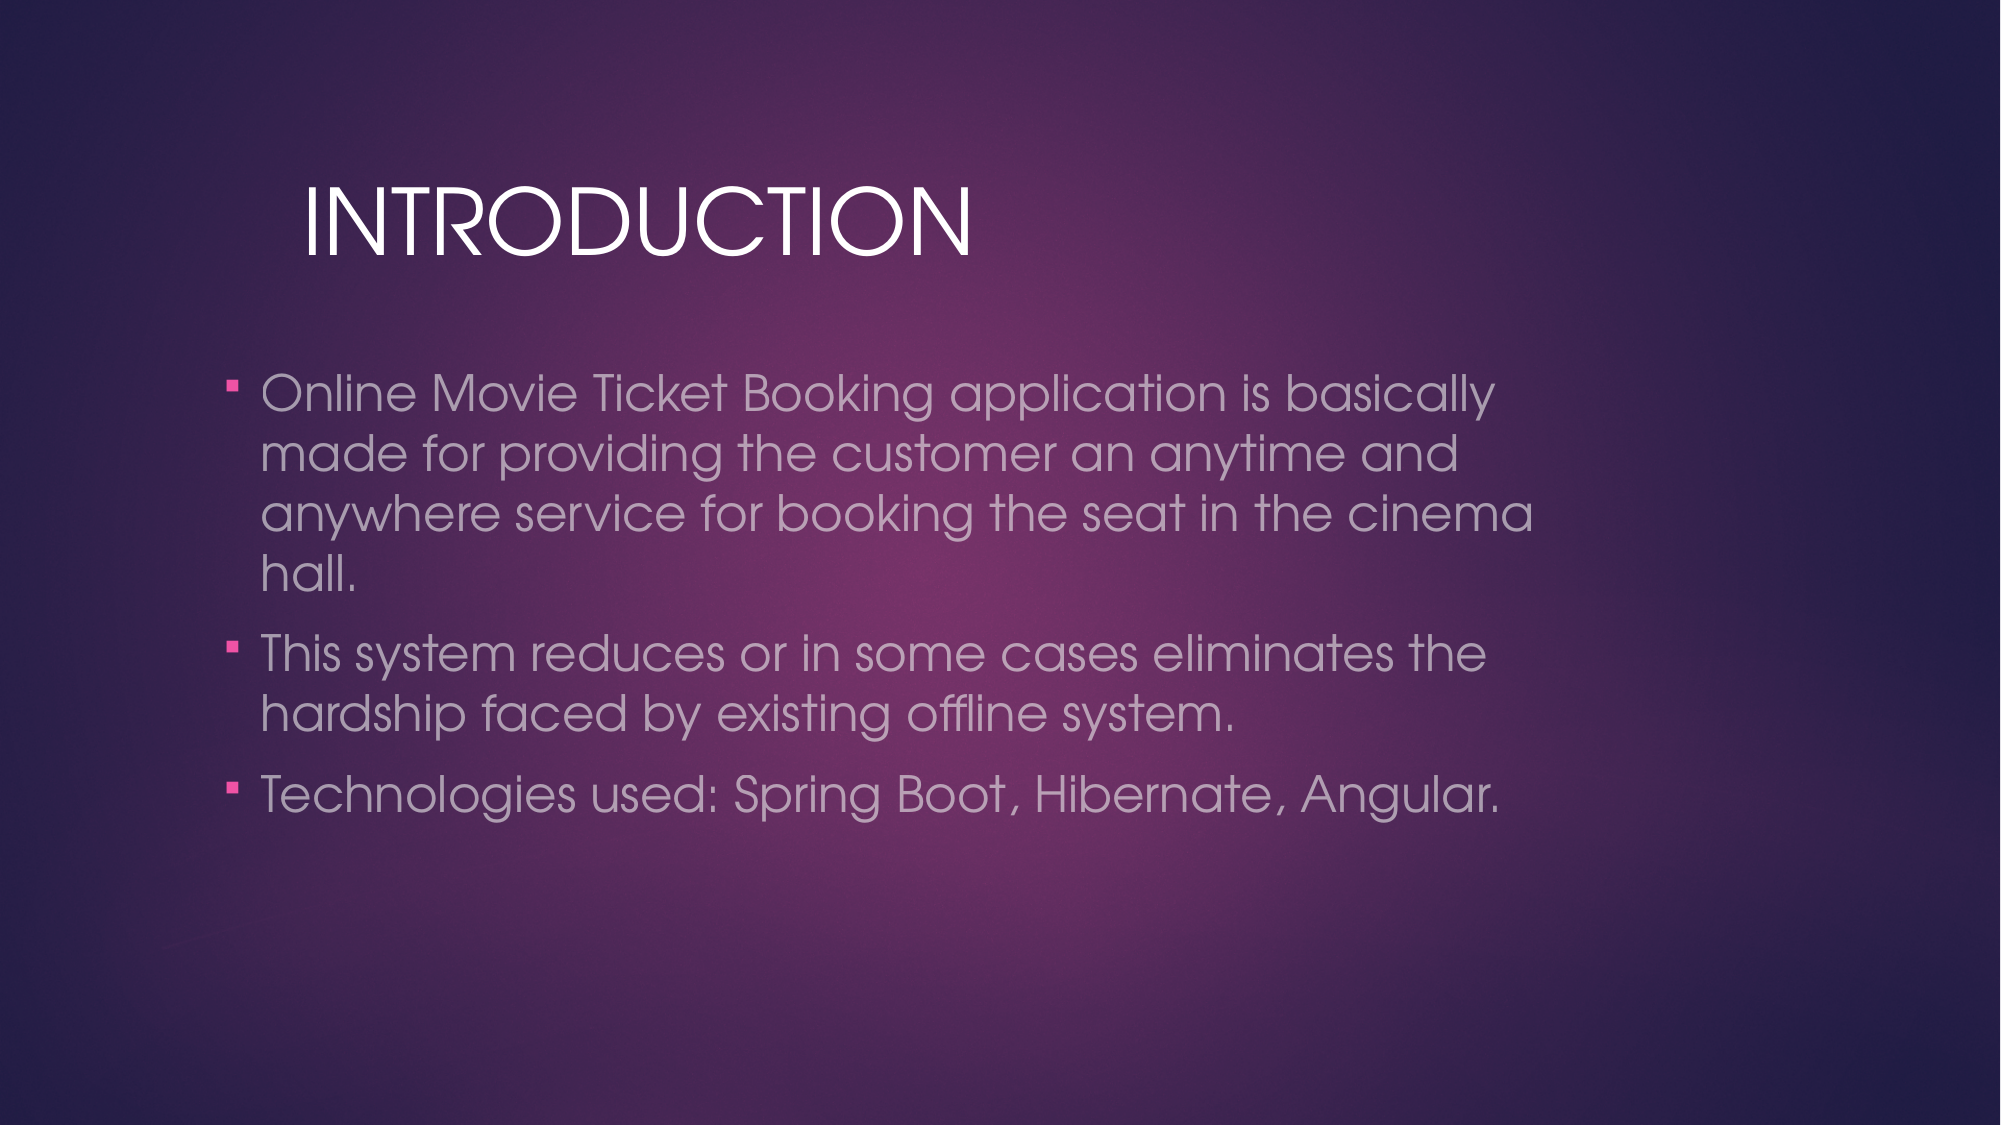

# INTRODUCTION
Online Movie Ticket Booking application is basically made for providing the customer an anytime and anywhere service for booking the seat in the cinema hall.
This system reduces or in some cases eliminates the hardship faced by existing offline system.
Technologies used: Spring Boot, Hibernate, Angular.